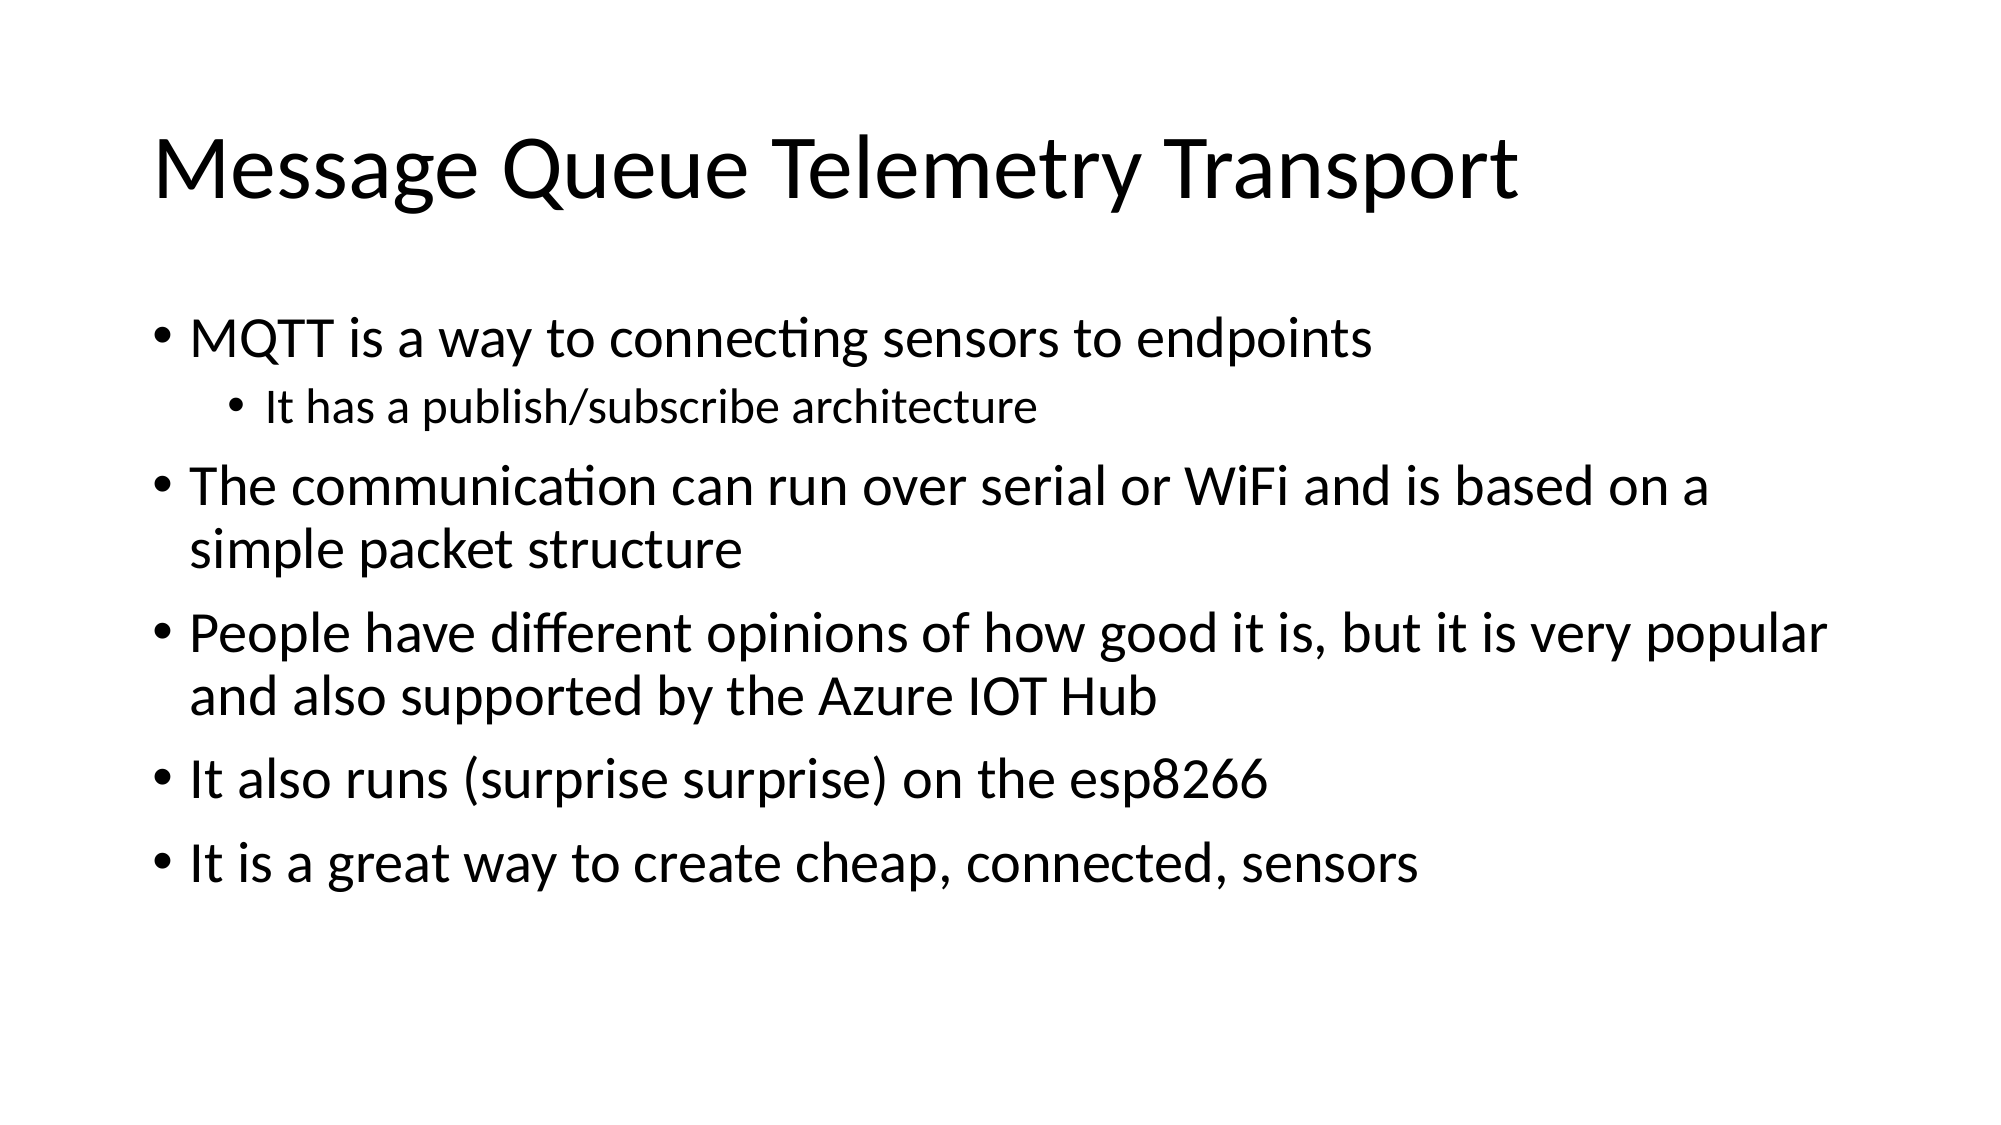

# Message Queue Telemetry Transport
MQTT is a way to connecting sensors to endpoints
It has a publish/subscribe architecture
The communication can run over serial or WiFi and is based on a simple packet structure
People have different opinions of how good it is, but it is very popular and also supported by the Azure IOT Hub
It also runs (surprise surprise) on the esp8266
It is a great way to create cheap, connected, sensors